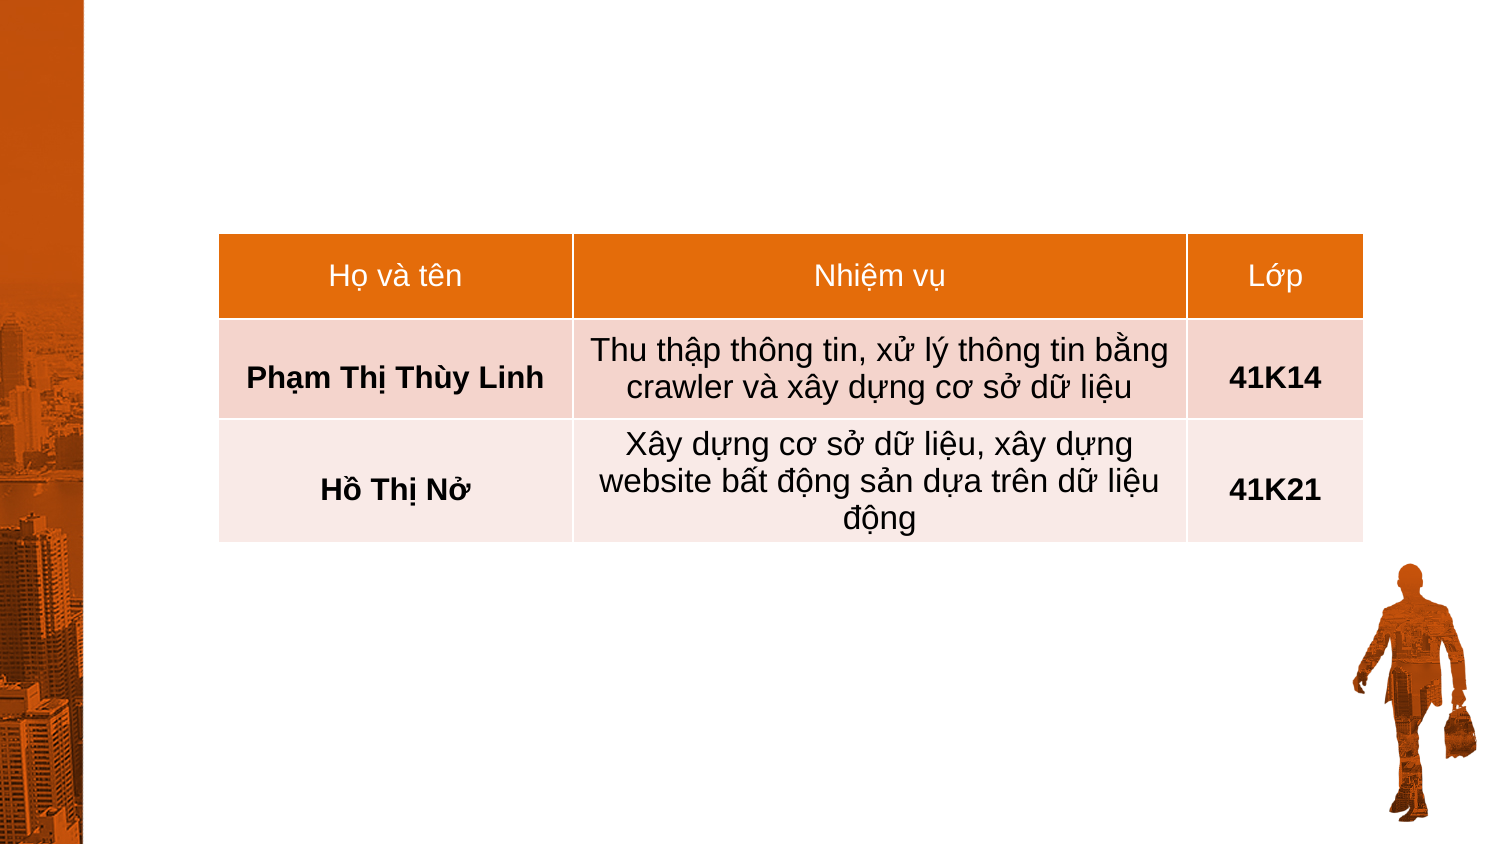

| Họ và tên | Nhiệm vụ | Lớp |
| --- | --- | --- |
| Phạm Thị Thùy Linh | Thu thập thông tin, xử lý thông tin bằng crawler và xây dựng cơ sở dữ liệu | 41K14 |
| Hồ Thị Nở | Xây dựng cơ sở dữ liệu, xây dựng website bất động sản dựa trên dữ liệu động | 41K21 |